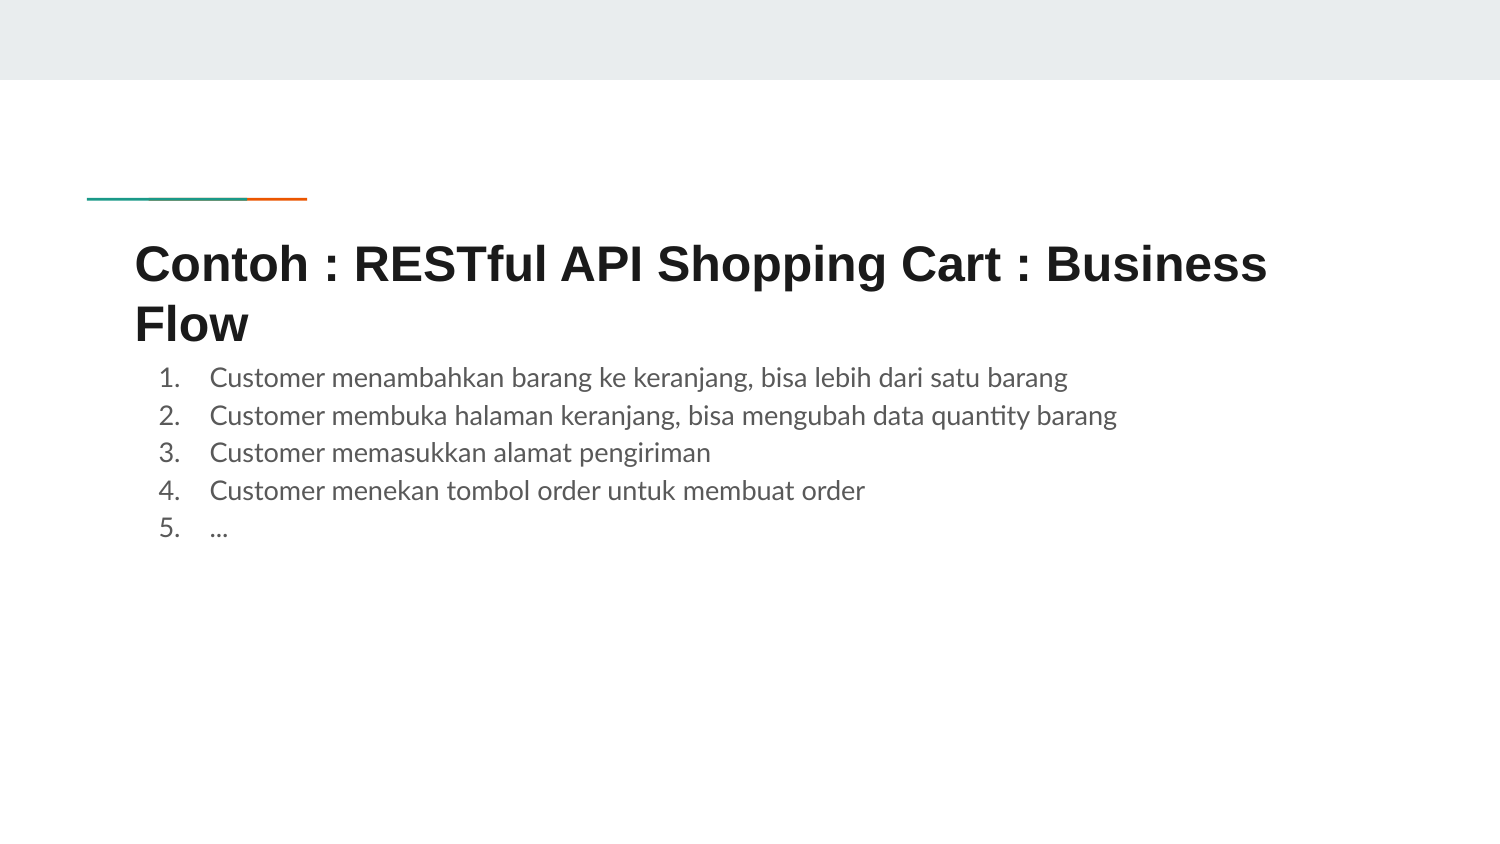

# Contoh : RESTful API Shopping Cart : Business Flow
Customer menambahkan barang ke keranjang, bisa lebih dari satu barang
Customer membuka halaman keranjang, bisa mengubah data quantity barang
Customer memasukkan alamat pengiriman
Customer menekan tombol order untuk membuat order
...